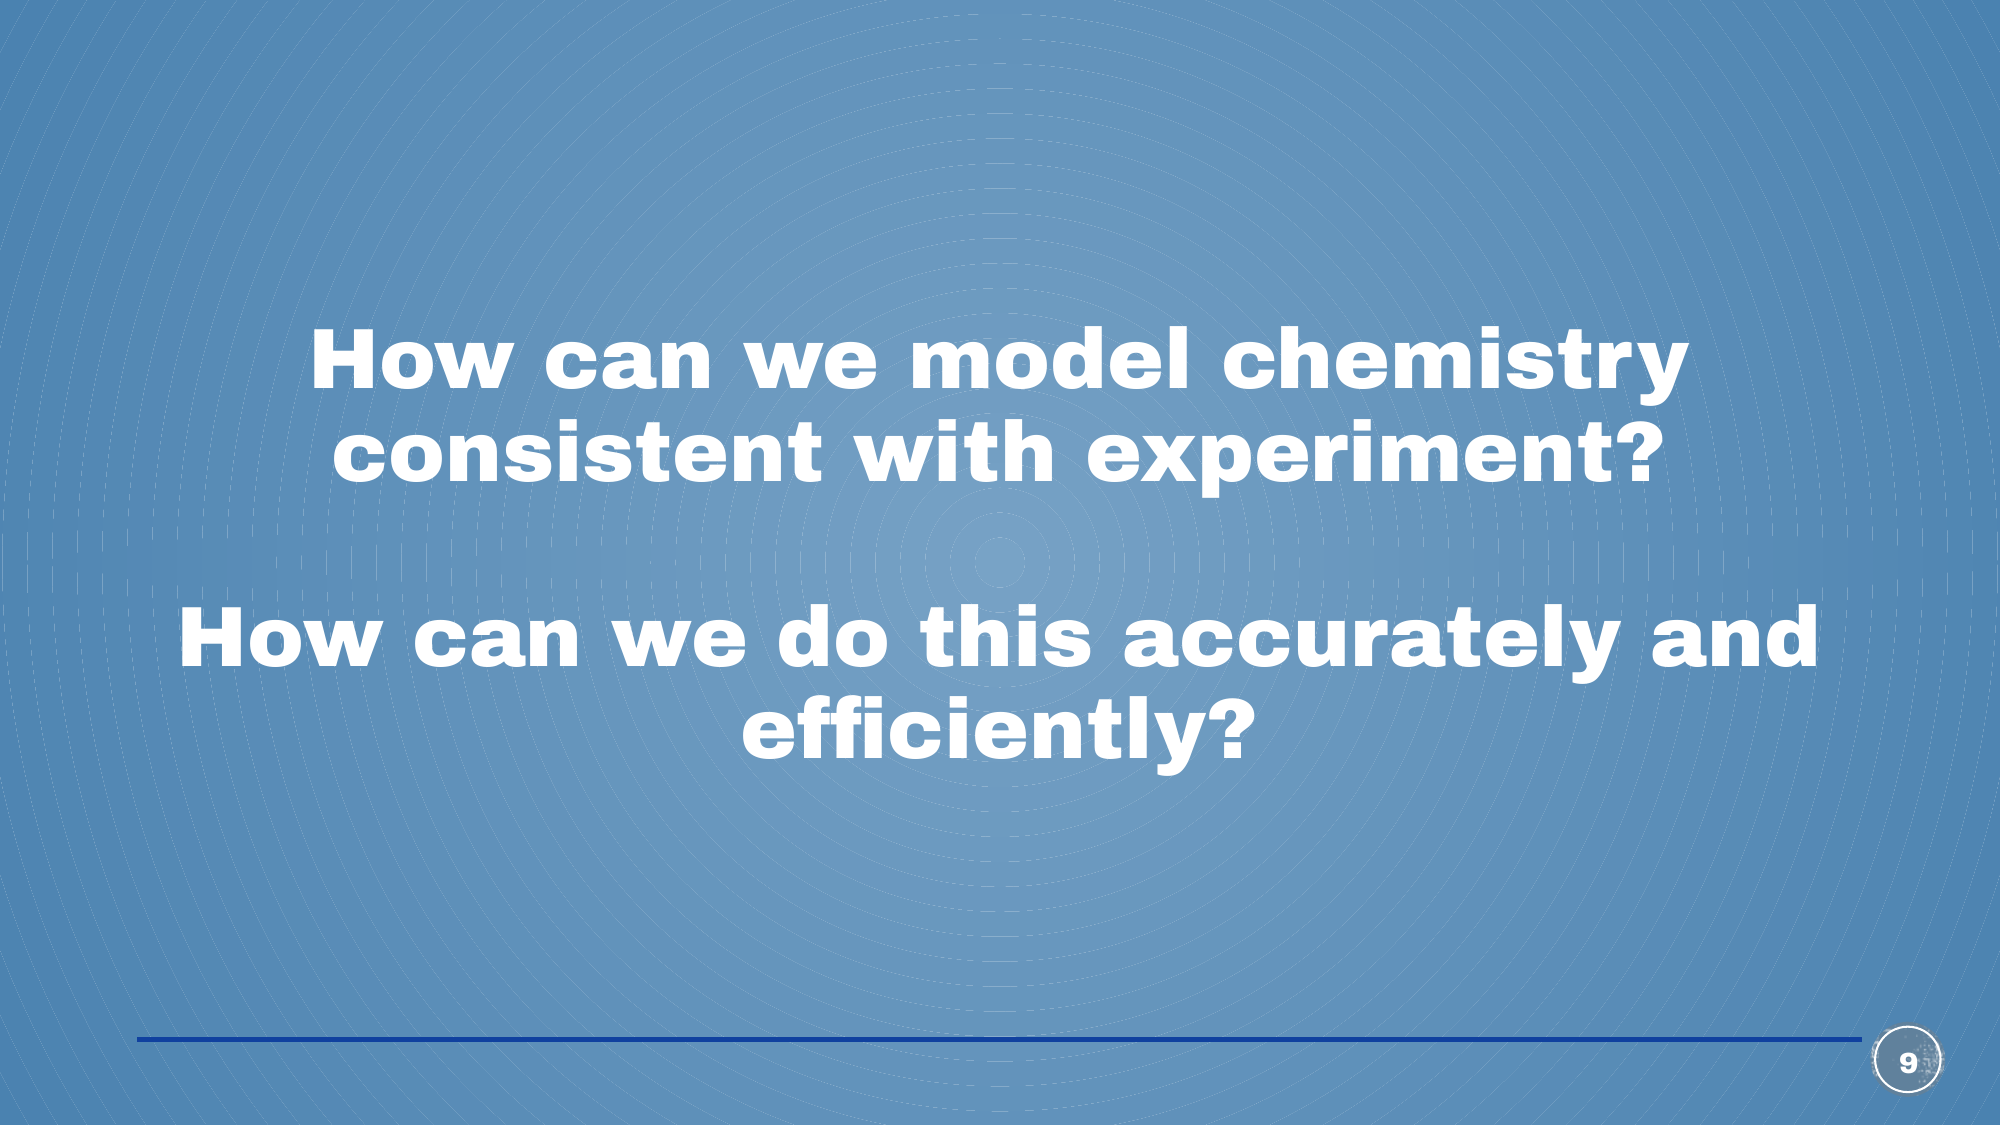

How can we model chemistry consistent with experiment?
How can we do this accurately and efficiently?
9